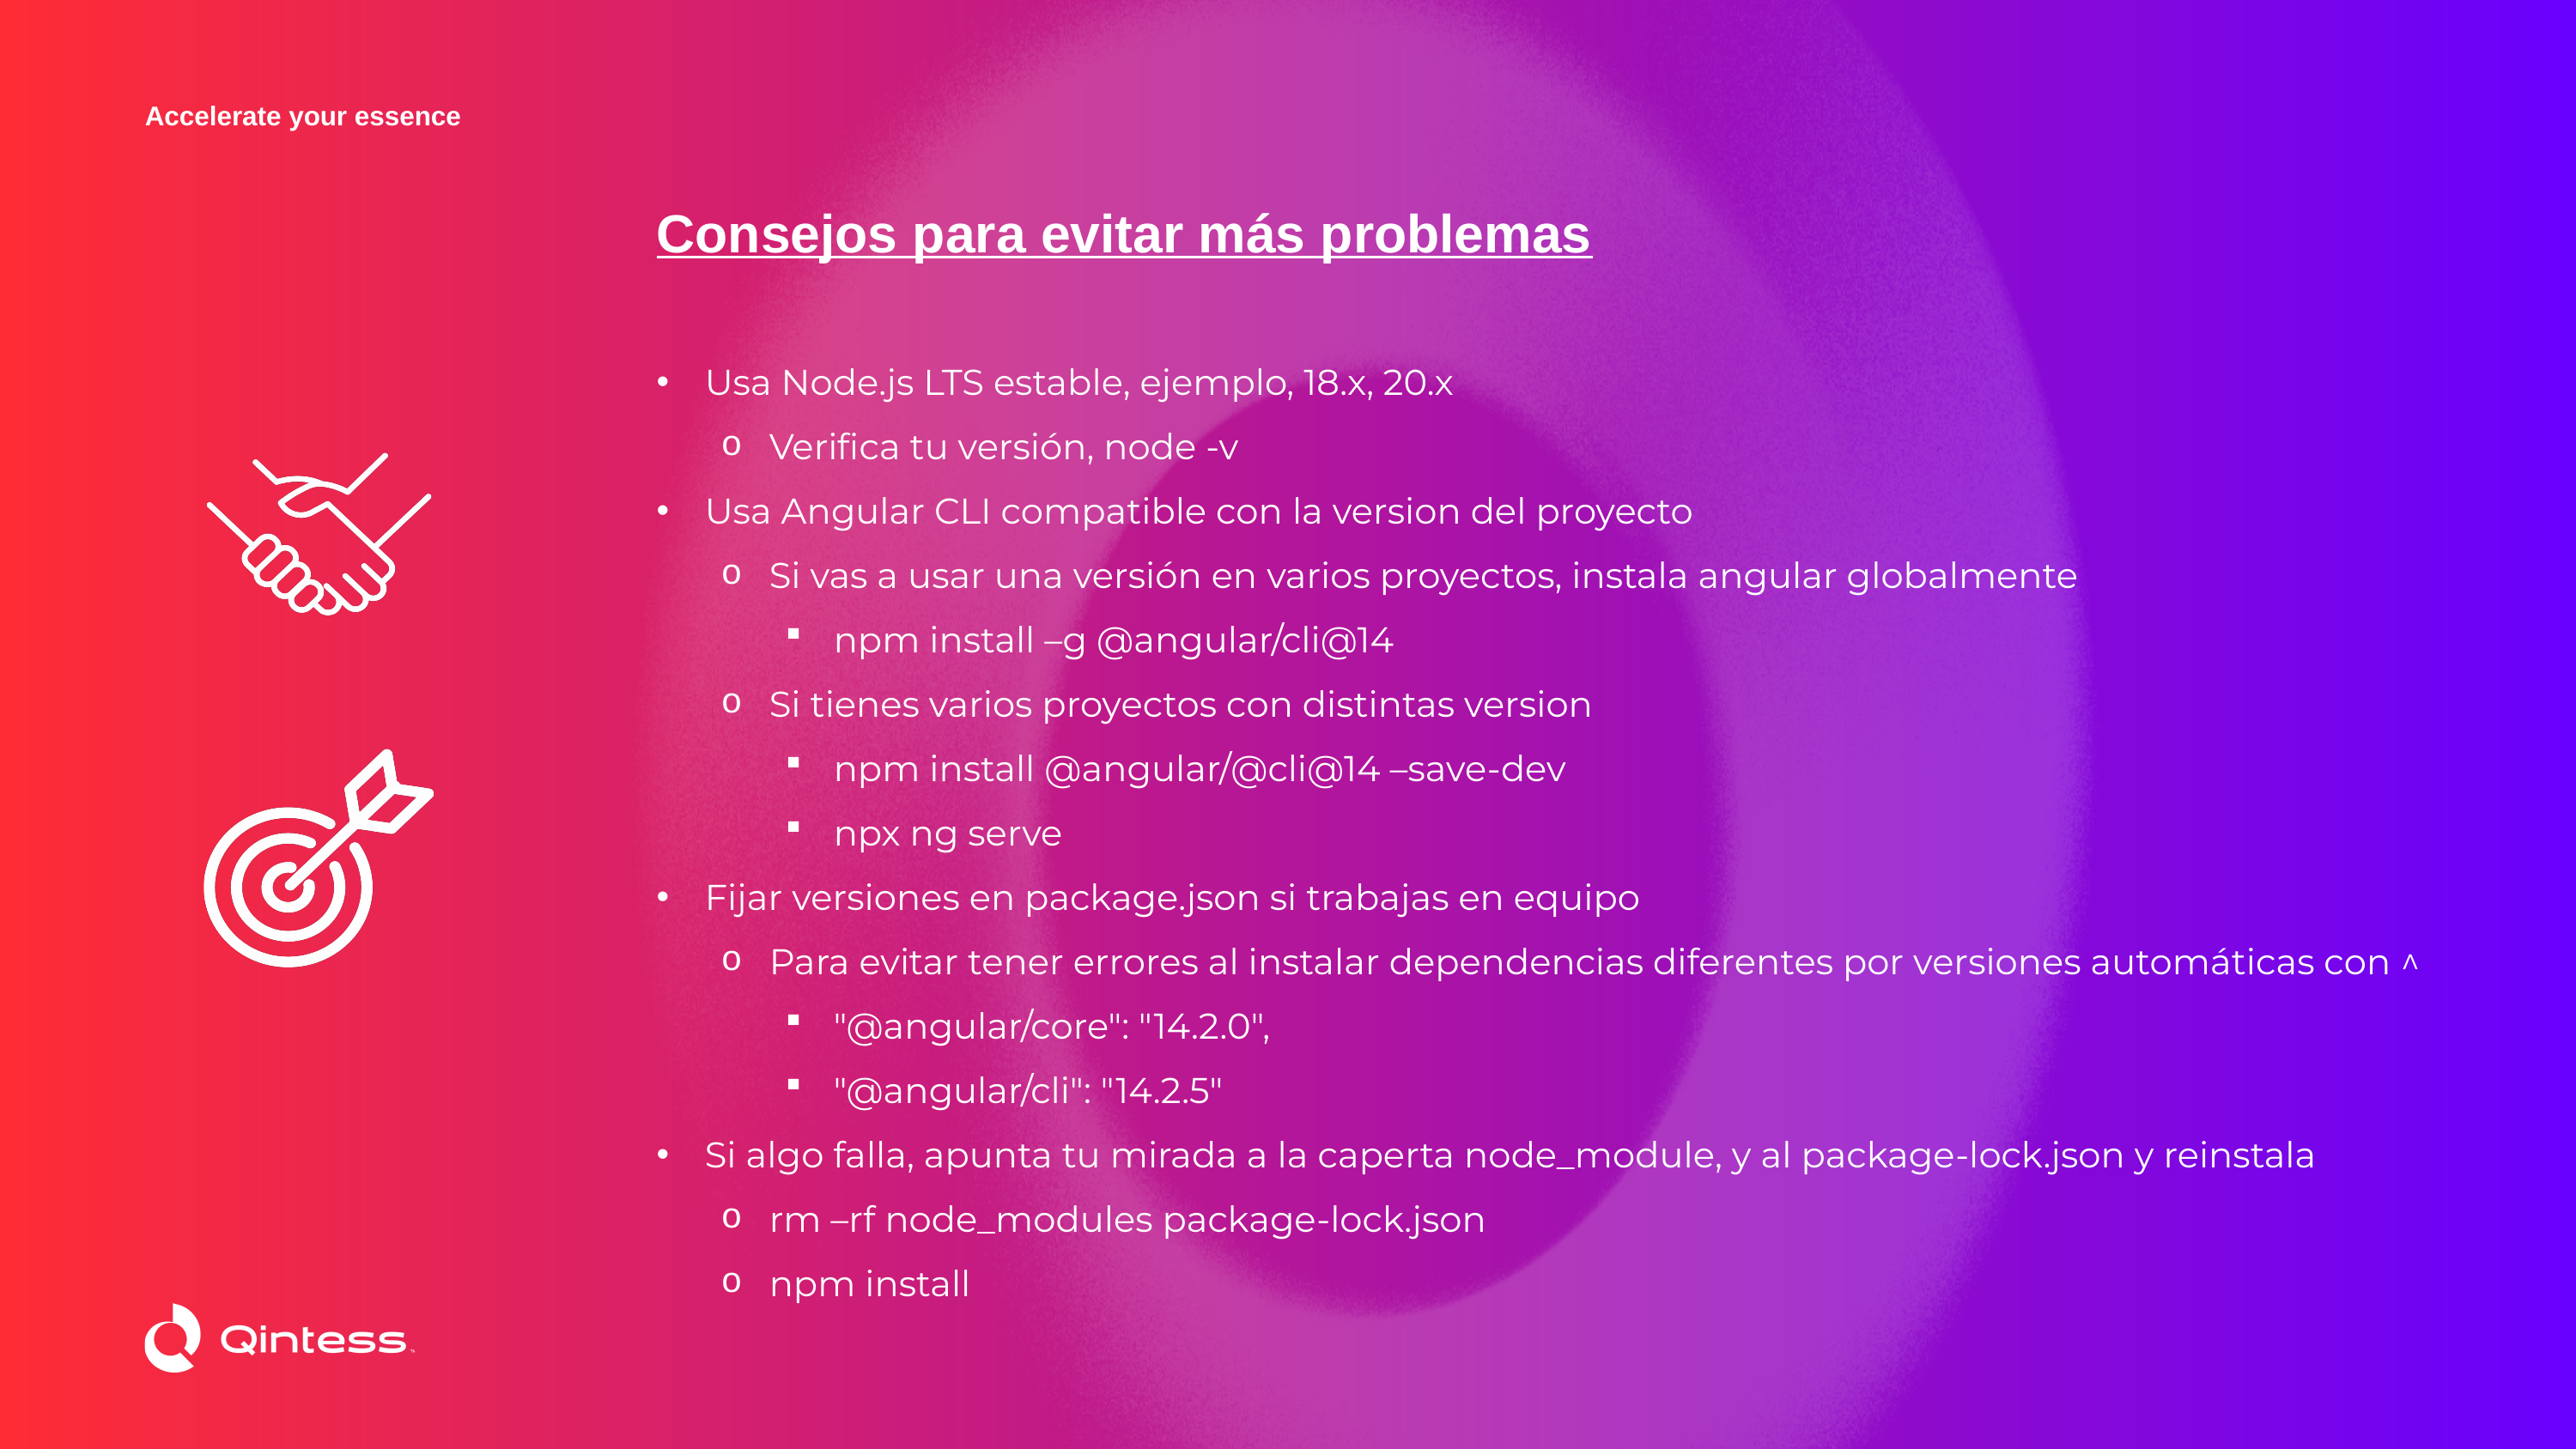

Accelerate your essence
Consejos para evitar más problemas
Usa Node.js LTS estable, ejemplo, 18.x, 20.x
Verifica tu versión, node -v
Usa Angular CLI compatible con la version del proyecto
Si vas a usar una versión en varios proyectos, instala angular globalmente
npm install –g @angular/cli@14
Si tienes varios proyectos con distintas version
npm install @angular/@cli@14 –save-dev
npx ng serve
Fijar versiones en package.json si trabajas en equipo
Para evitar tener errores al instalar dependencias diferentes por versiones automáticas con ^
"@angular/core": "14.2.0",
"@angular/cli": "14.2.5"
Si algo falla, apunta tu mirada a la caperta node_module, y al package-lock.json y reinstala
rm –rf node_modules package-lock.json
npm install